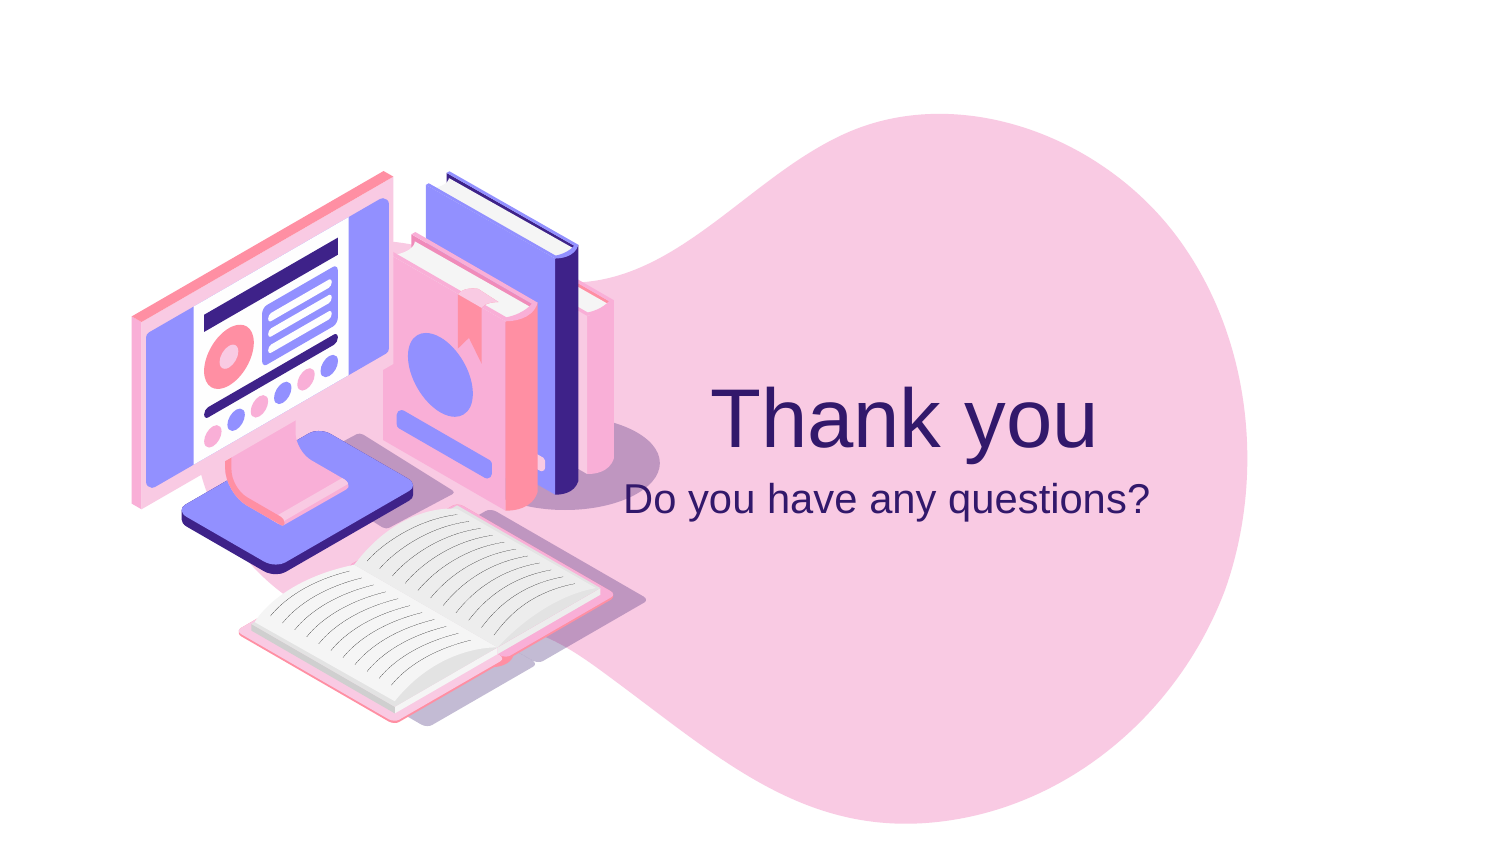

Thank you

# Do you have any questions?